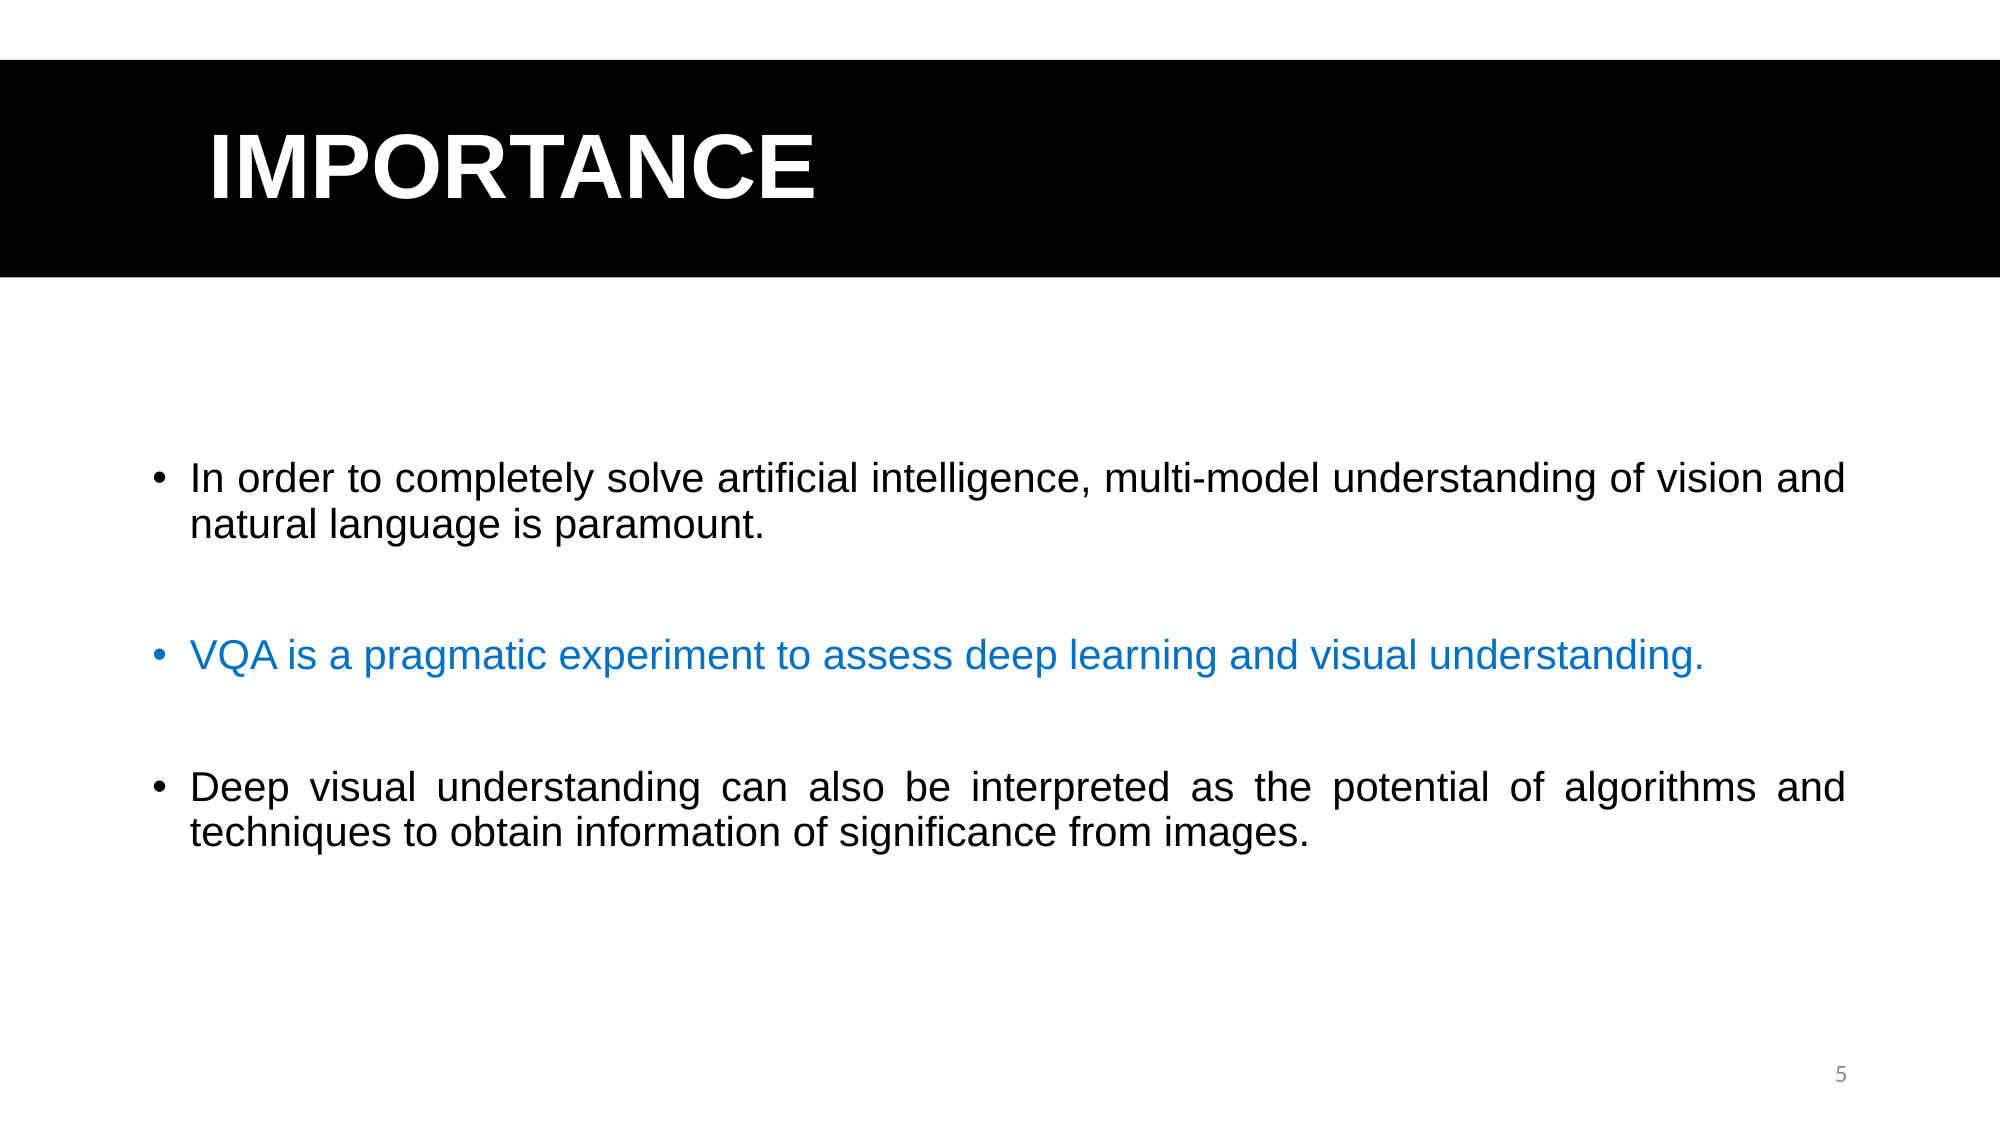

# Aaa IMPORTANCE
In order to completely solve artificial intelligence, multi-model understanding of vision and natural language is paramount.

VQA is a pragmatic experiment to assess deep learning and visual understanding.

Deep visual understanding can also be interpreted as the potential of algorithms and techniques to obtain information of significance from images.
5